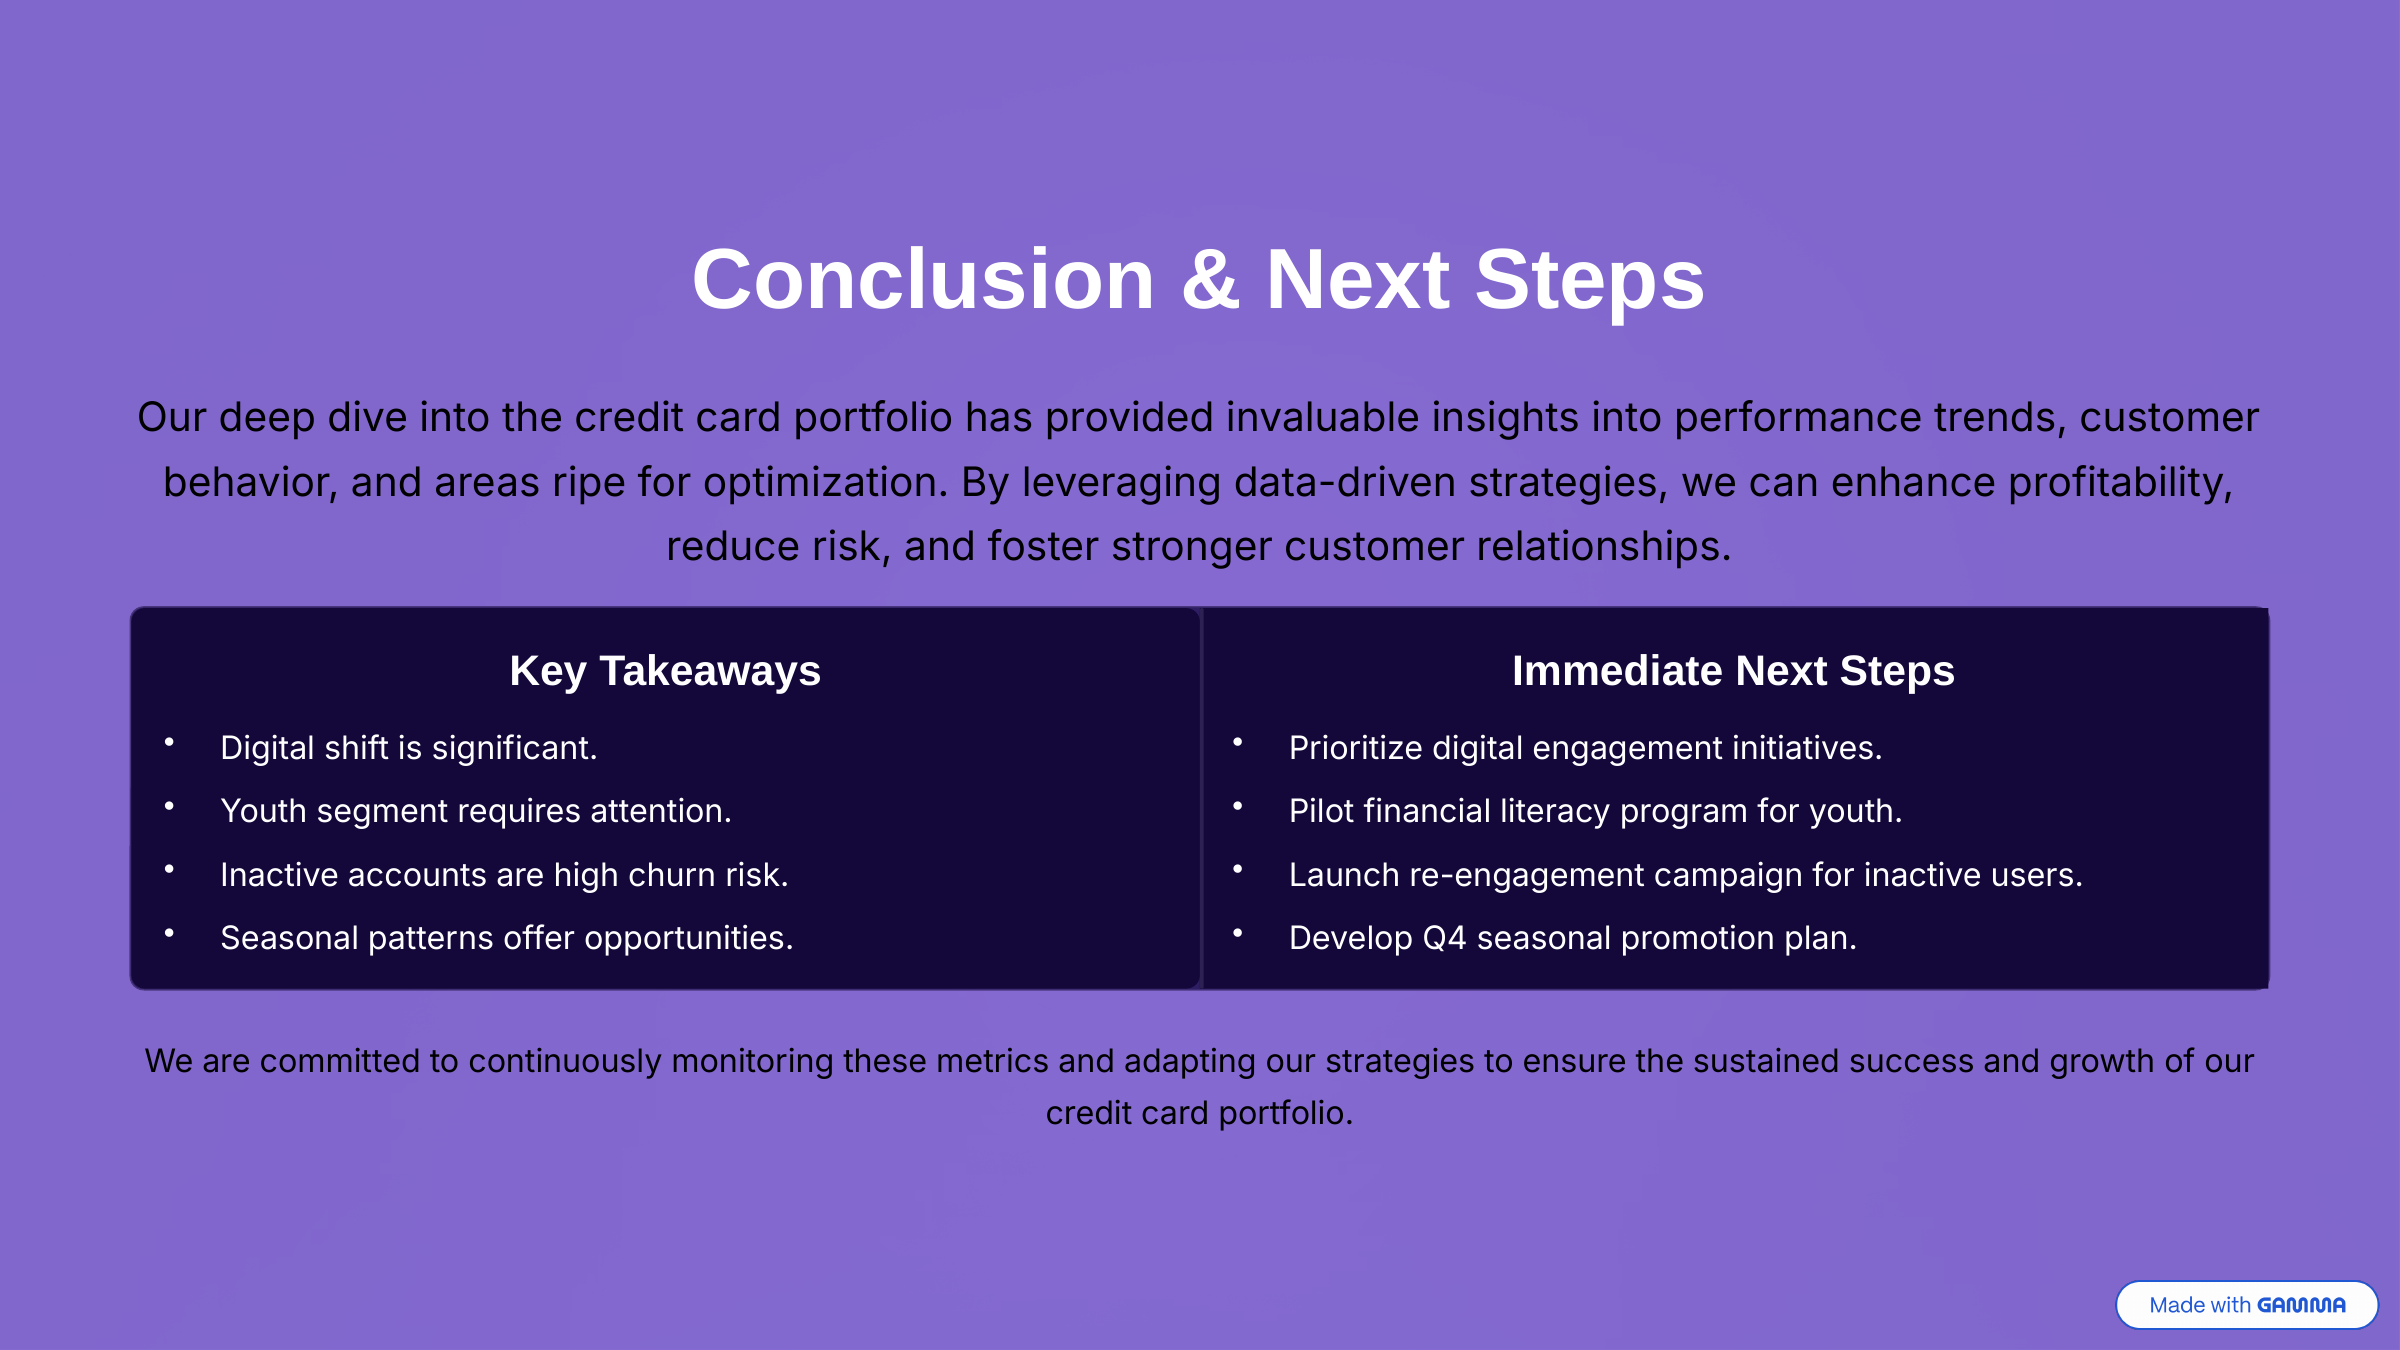

Conclusion & Next Steps
Our deep dive into the credit card portfolio has provided invaluable insights into performance trends, customer behavior, and areas ripe for optimization. By leveraging data-driven strategies, we can enhance profitability, reduce risk, and foster stronger customer relationships.

Key Takeaways
Immediate Next Steps
Digital shift is significant.
Prioritize digital engagement initiatives.
Youth segment requires attention.
Pilot financial literacy program for youth.
Inactive accounts are high churn risk.
Launch re-engagement campaign for inactive users.
Seasonal patterns offer opportunities.
Develop Q4 seasonal promotion plan.
We are committed to continuously monitoring these metrics and adapting our strategies to ensure the sustained success and growth of our credit card portfolio.